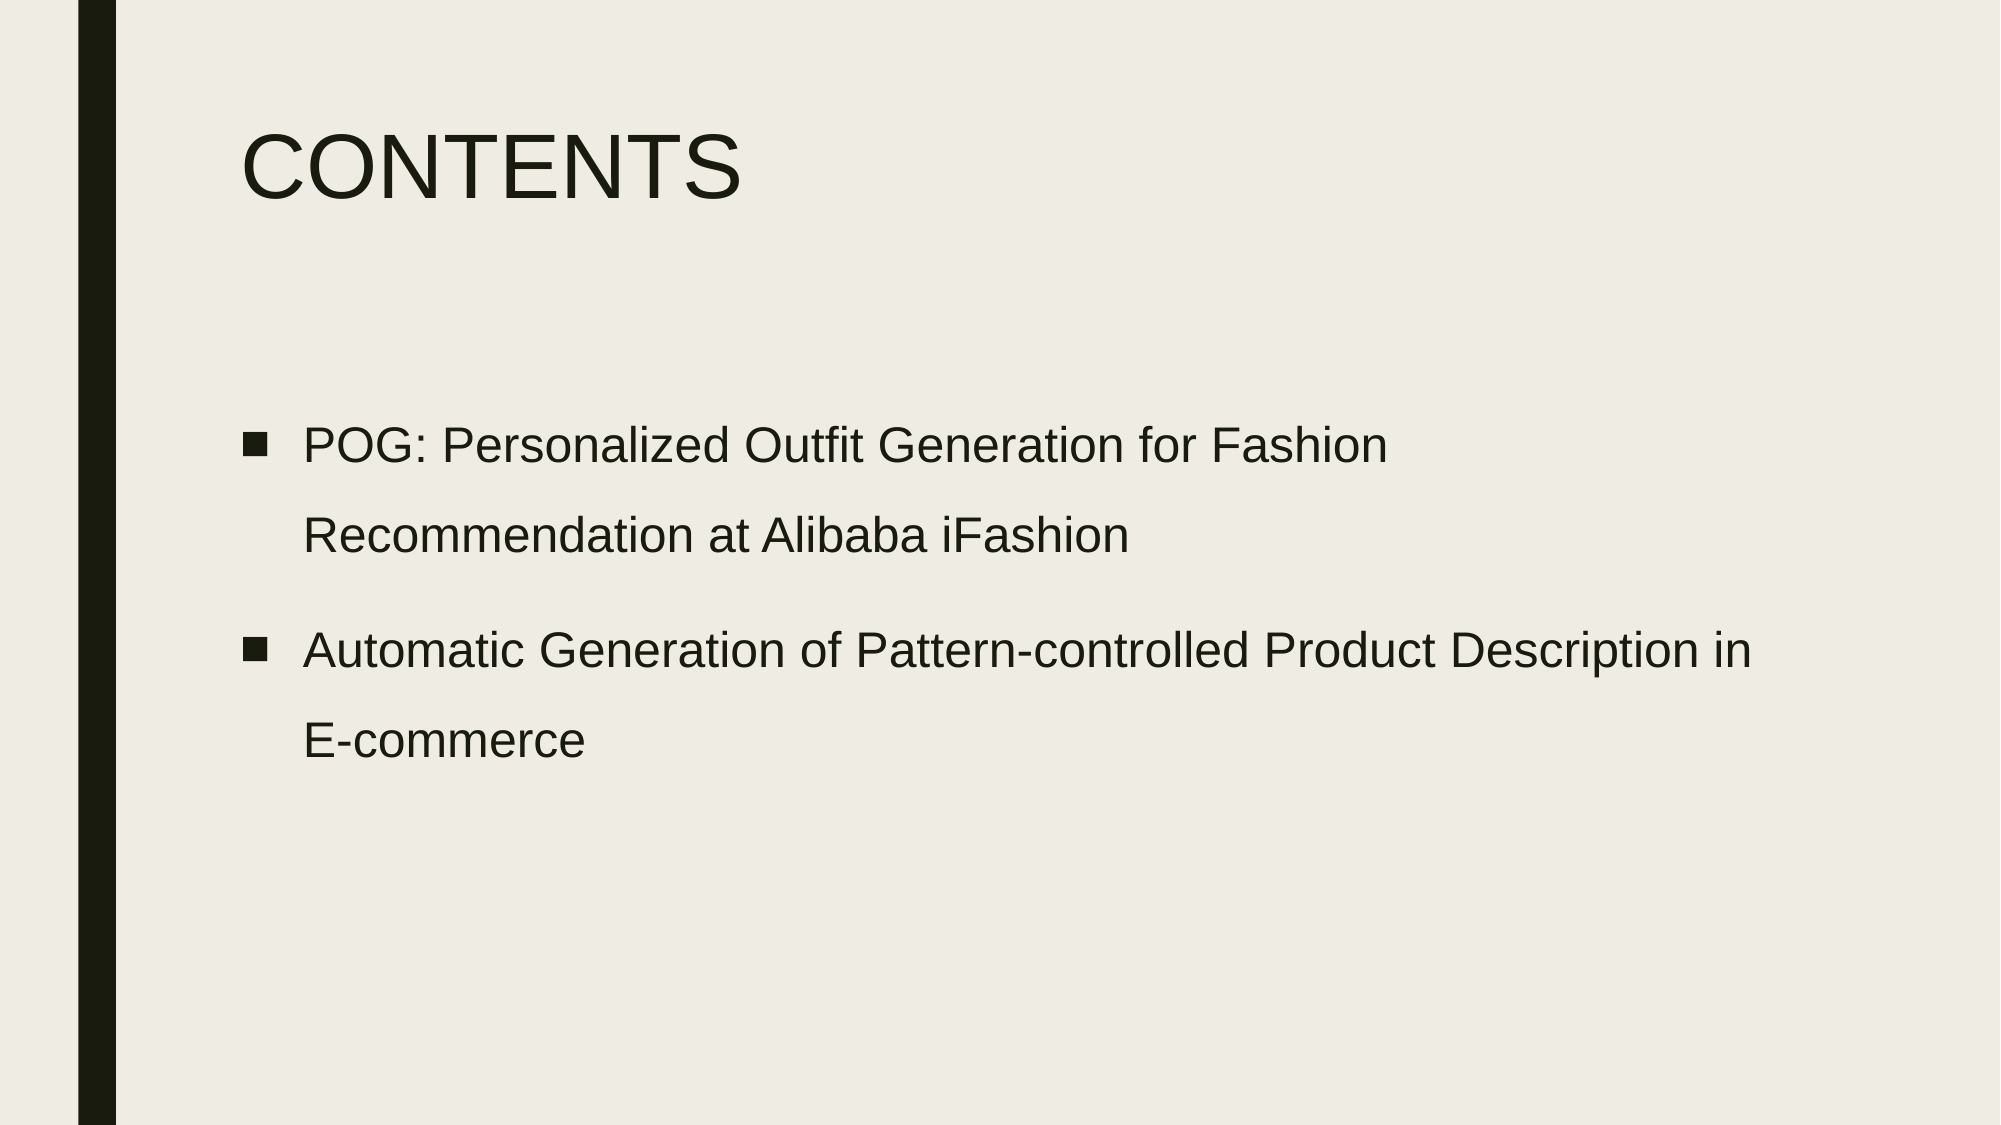

# CONTENTS
POG: Personalized Outfit Generation for Fashion Recommendation at Alibaba iFashion
Automatic Generation of Pattern-controlled Product Description in E-commerce